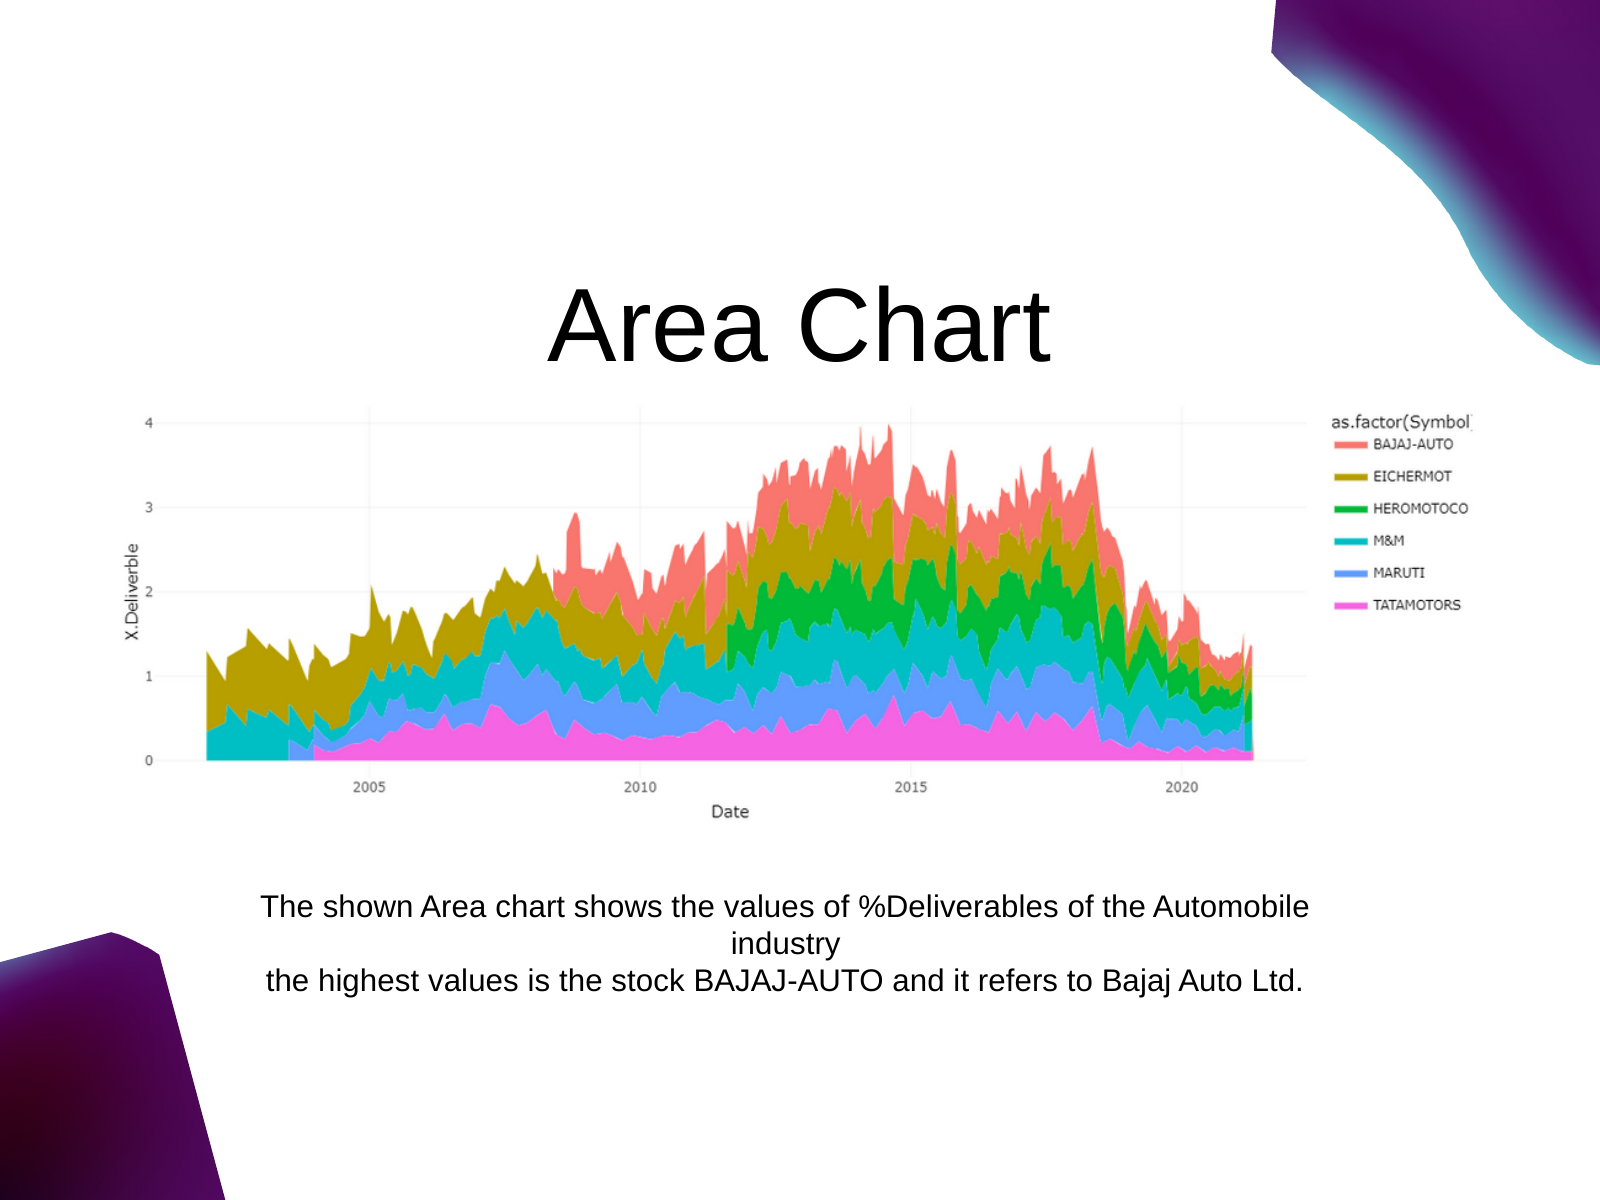

Area Chart

The shown Area chart shows the values of %Deliverables of the Automobile industry
the highest values is the stock BAJAJ-AUTO and it refers to Bajaj Auto Ltd.